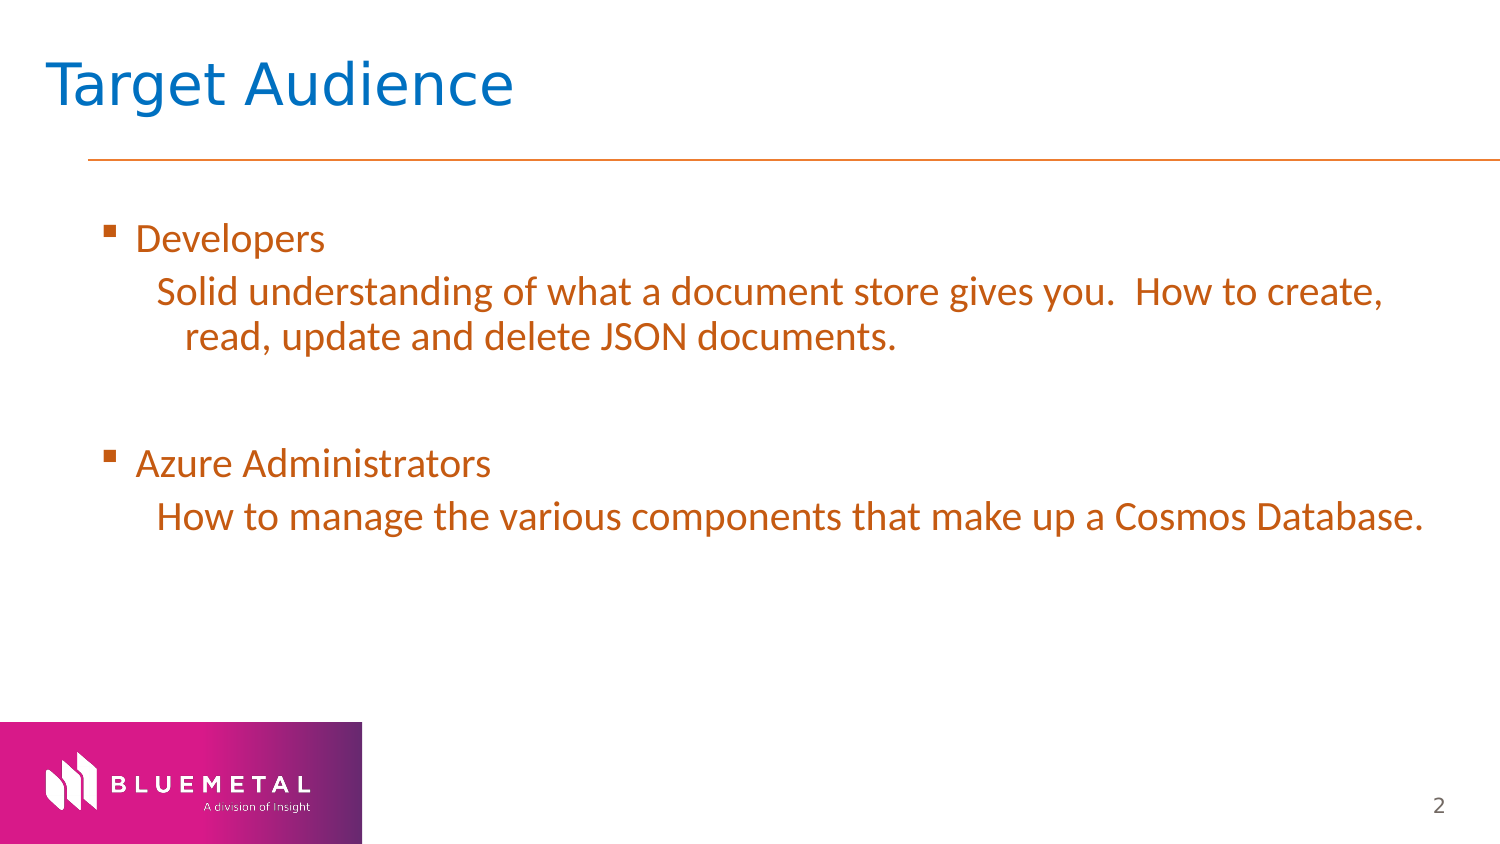

# Target Audience

Developers
Solid understanding of what a document store gives you.  How to create, read, update and delete JSON documents.

Azure Administrators
How to manage the various components that make up a Cosmos Database.